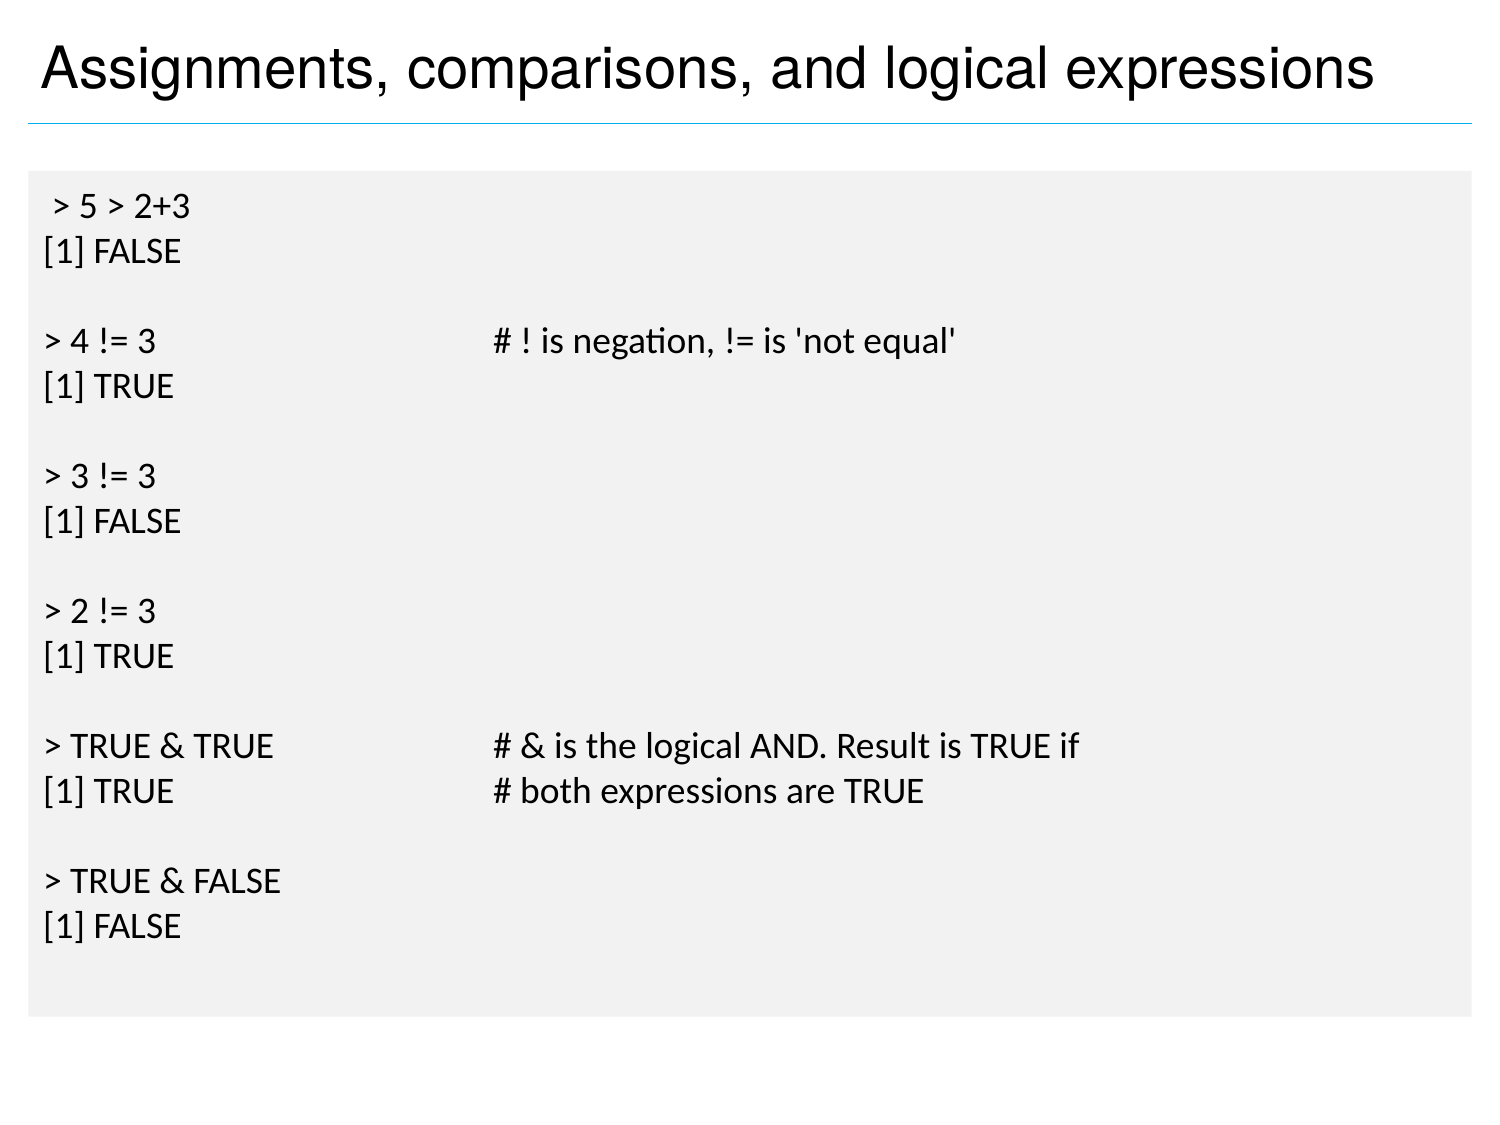

Assignments, comparisons, and logical expressions

 > 5 > 2+3
[1] FALSE

> 4 != 3  			# ! is negation, != is 'not equal'
[1] TRUE

> 3 != 3
[1] FALSE

> 2 != 3
[1] TRUE

> TRUE & TRUE 		# & is the logical AND. Result is TRUE if
[1] TRUE 			# both expressions are TRUE

> TRUE & FALSE
[1] FALSE